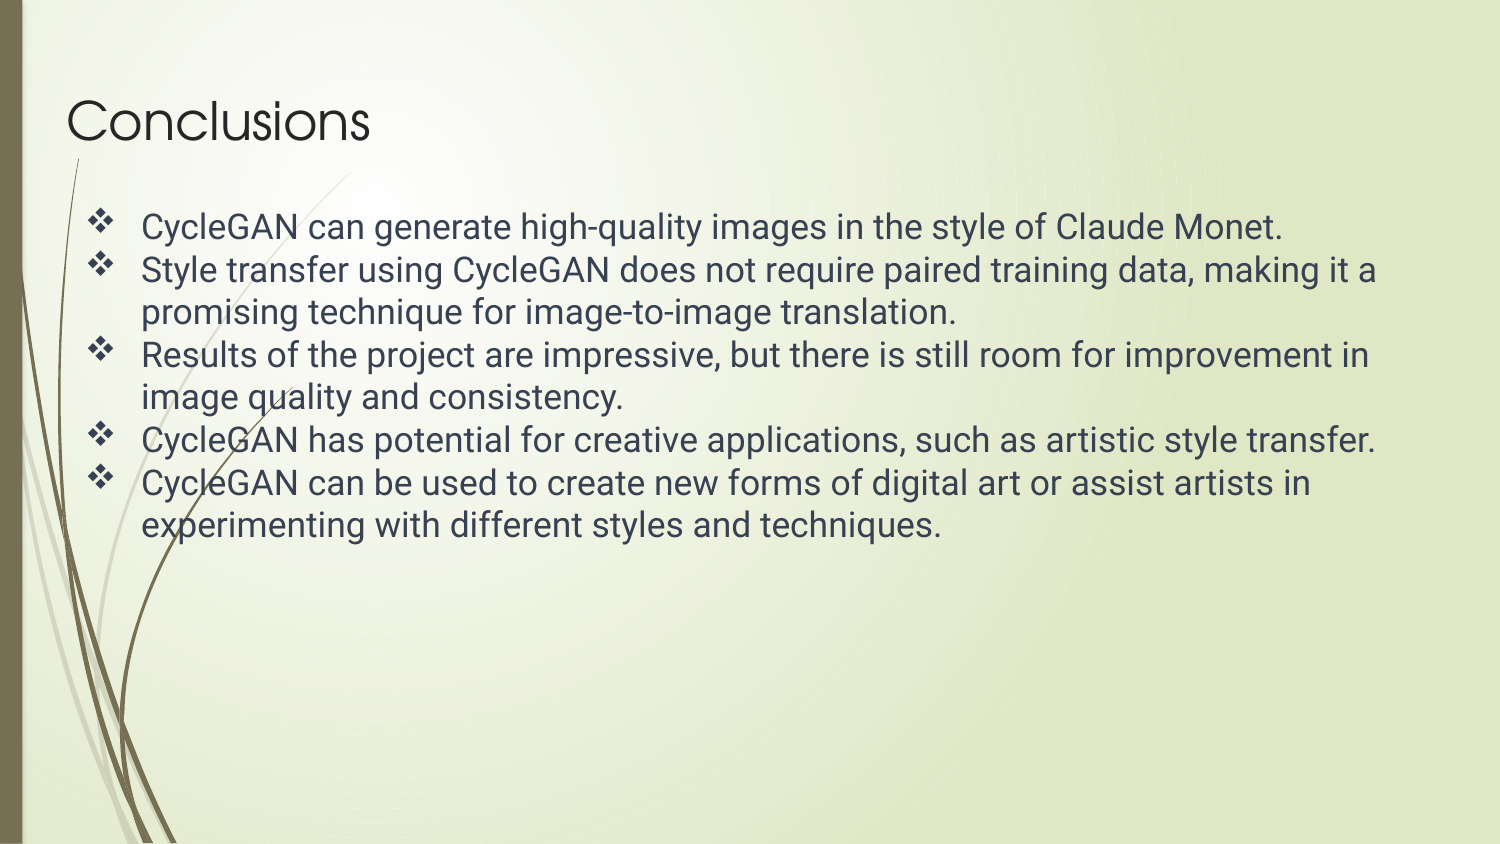

# Conclusions
CycleGAN can generate high-quality images in the style of Claude Monet.
Style transfer using CycleGAN does not require paired training data, making it a promising technique for image-to-image translation.
Results of the project are impressive, but there is still room for improvement in image quality and consistency.
CycleGAN has potential for creative applications, such as artistic style transfer.
CycleGAN can be used to create new forms of digital art or assist artists in experimenting with different styles and techniques.